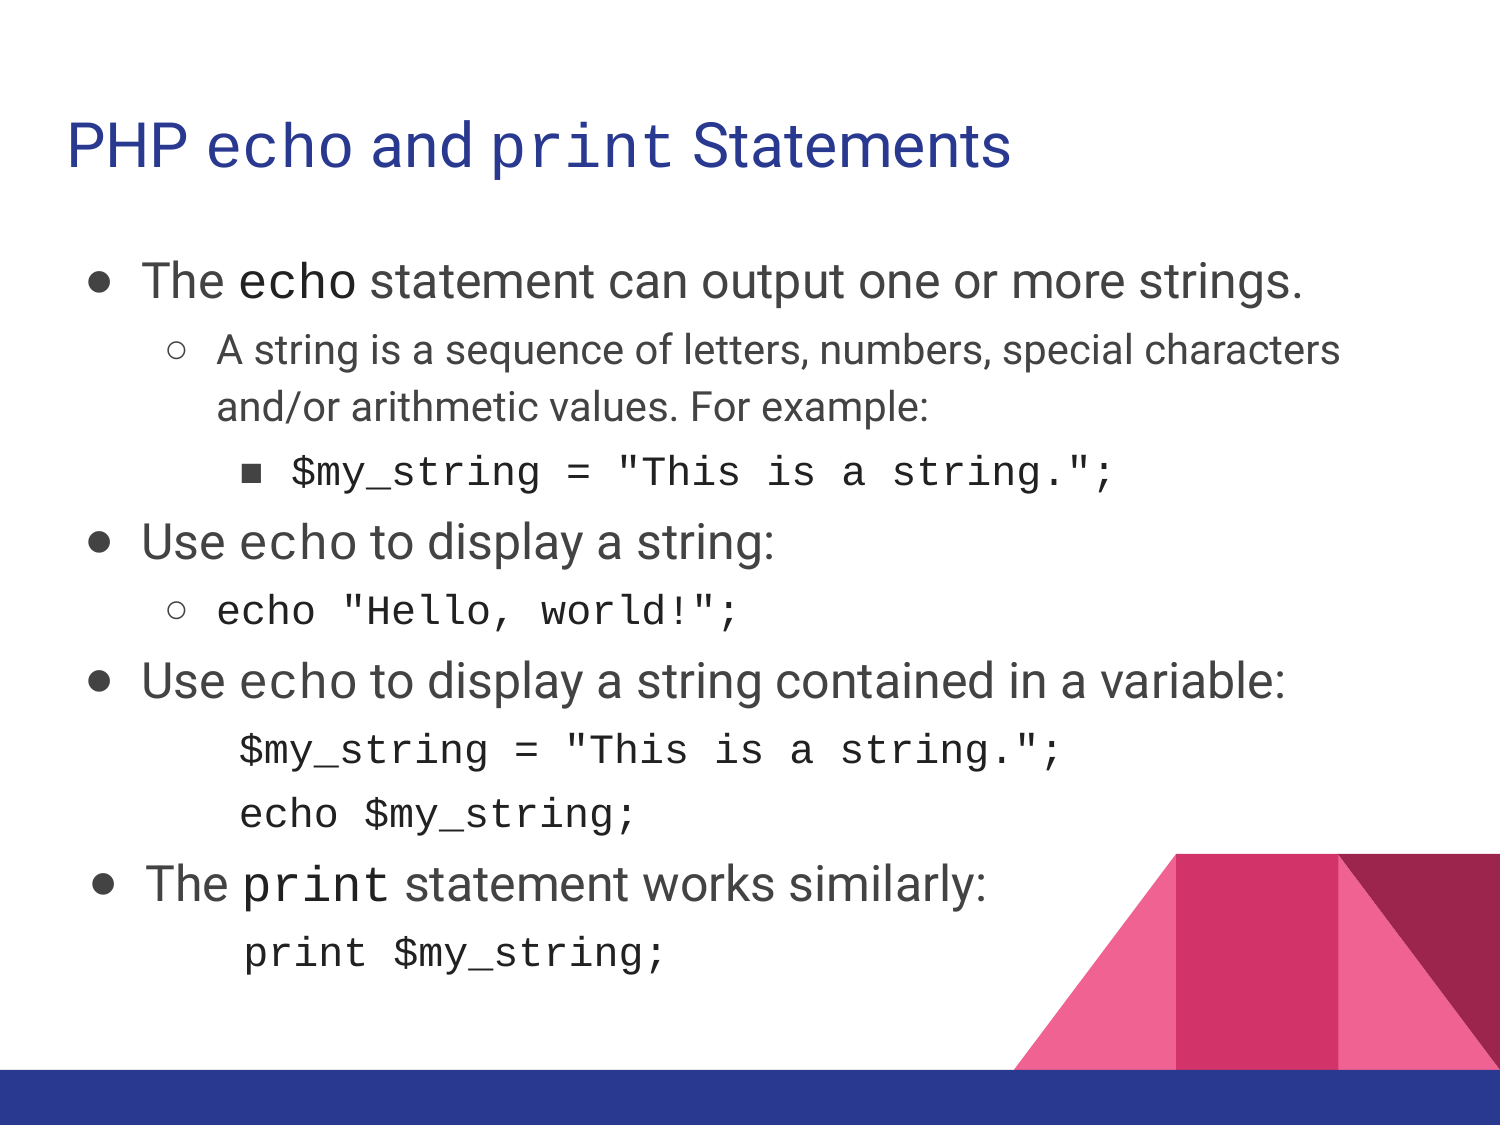

# PHP echo and print Statements
The echo statement can output one or more strings.
A string is a sequence of letters, numbers, special characters and/or arithmetic values. For example:
$my_string = "This is a string.";
Use echo to display a string:
echo "Hello, world!";
Use echo to display a string contained in a variable:
$my_string = "This is a string.";
echo $my_string;
The print statement works similarly:
print $my_string;